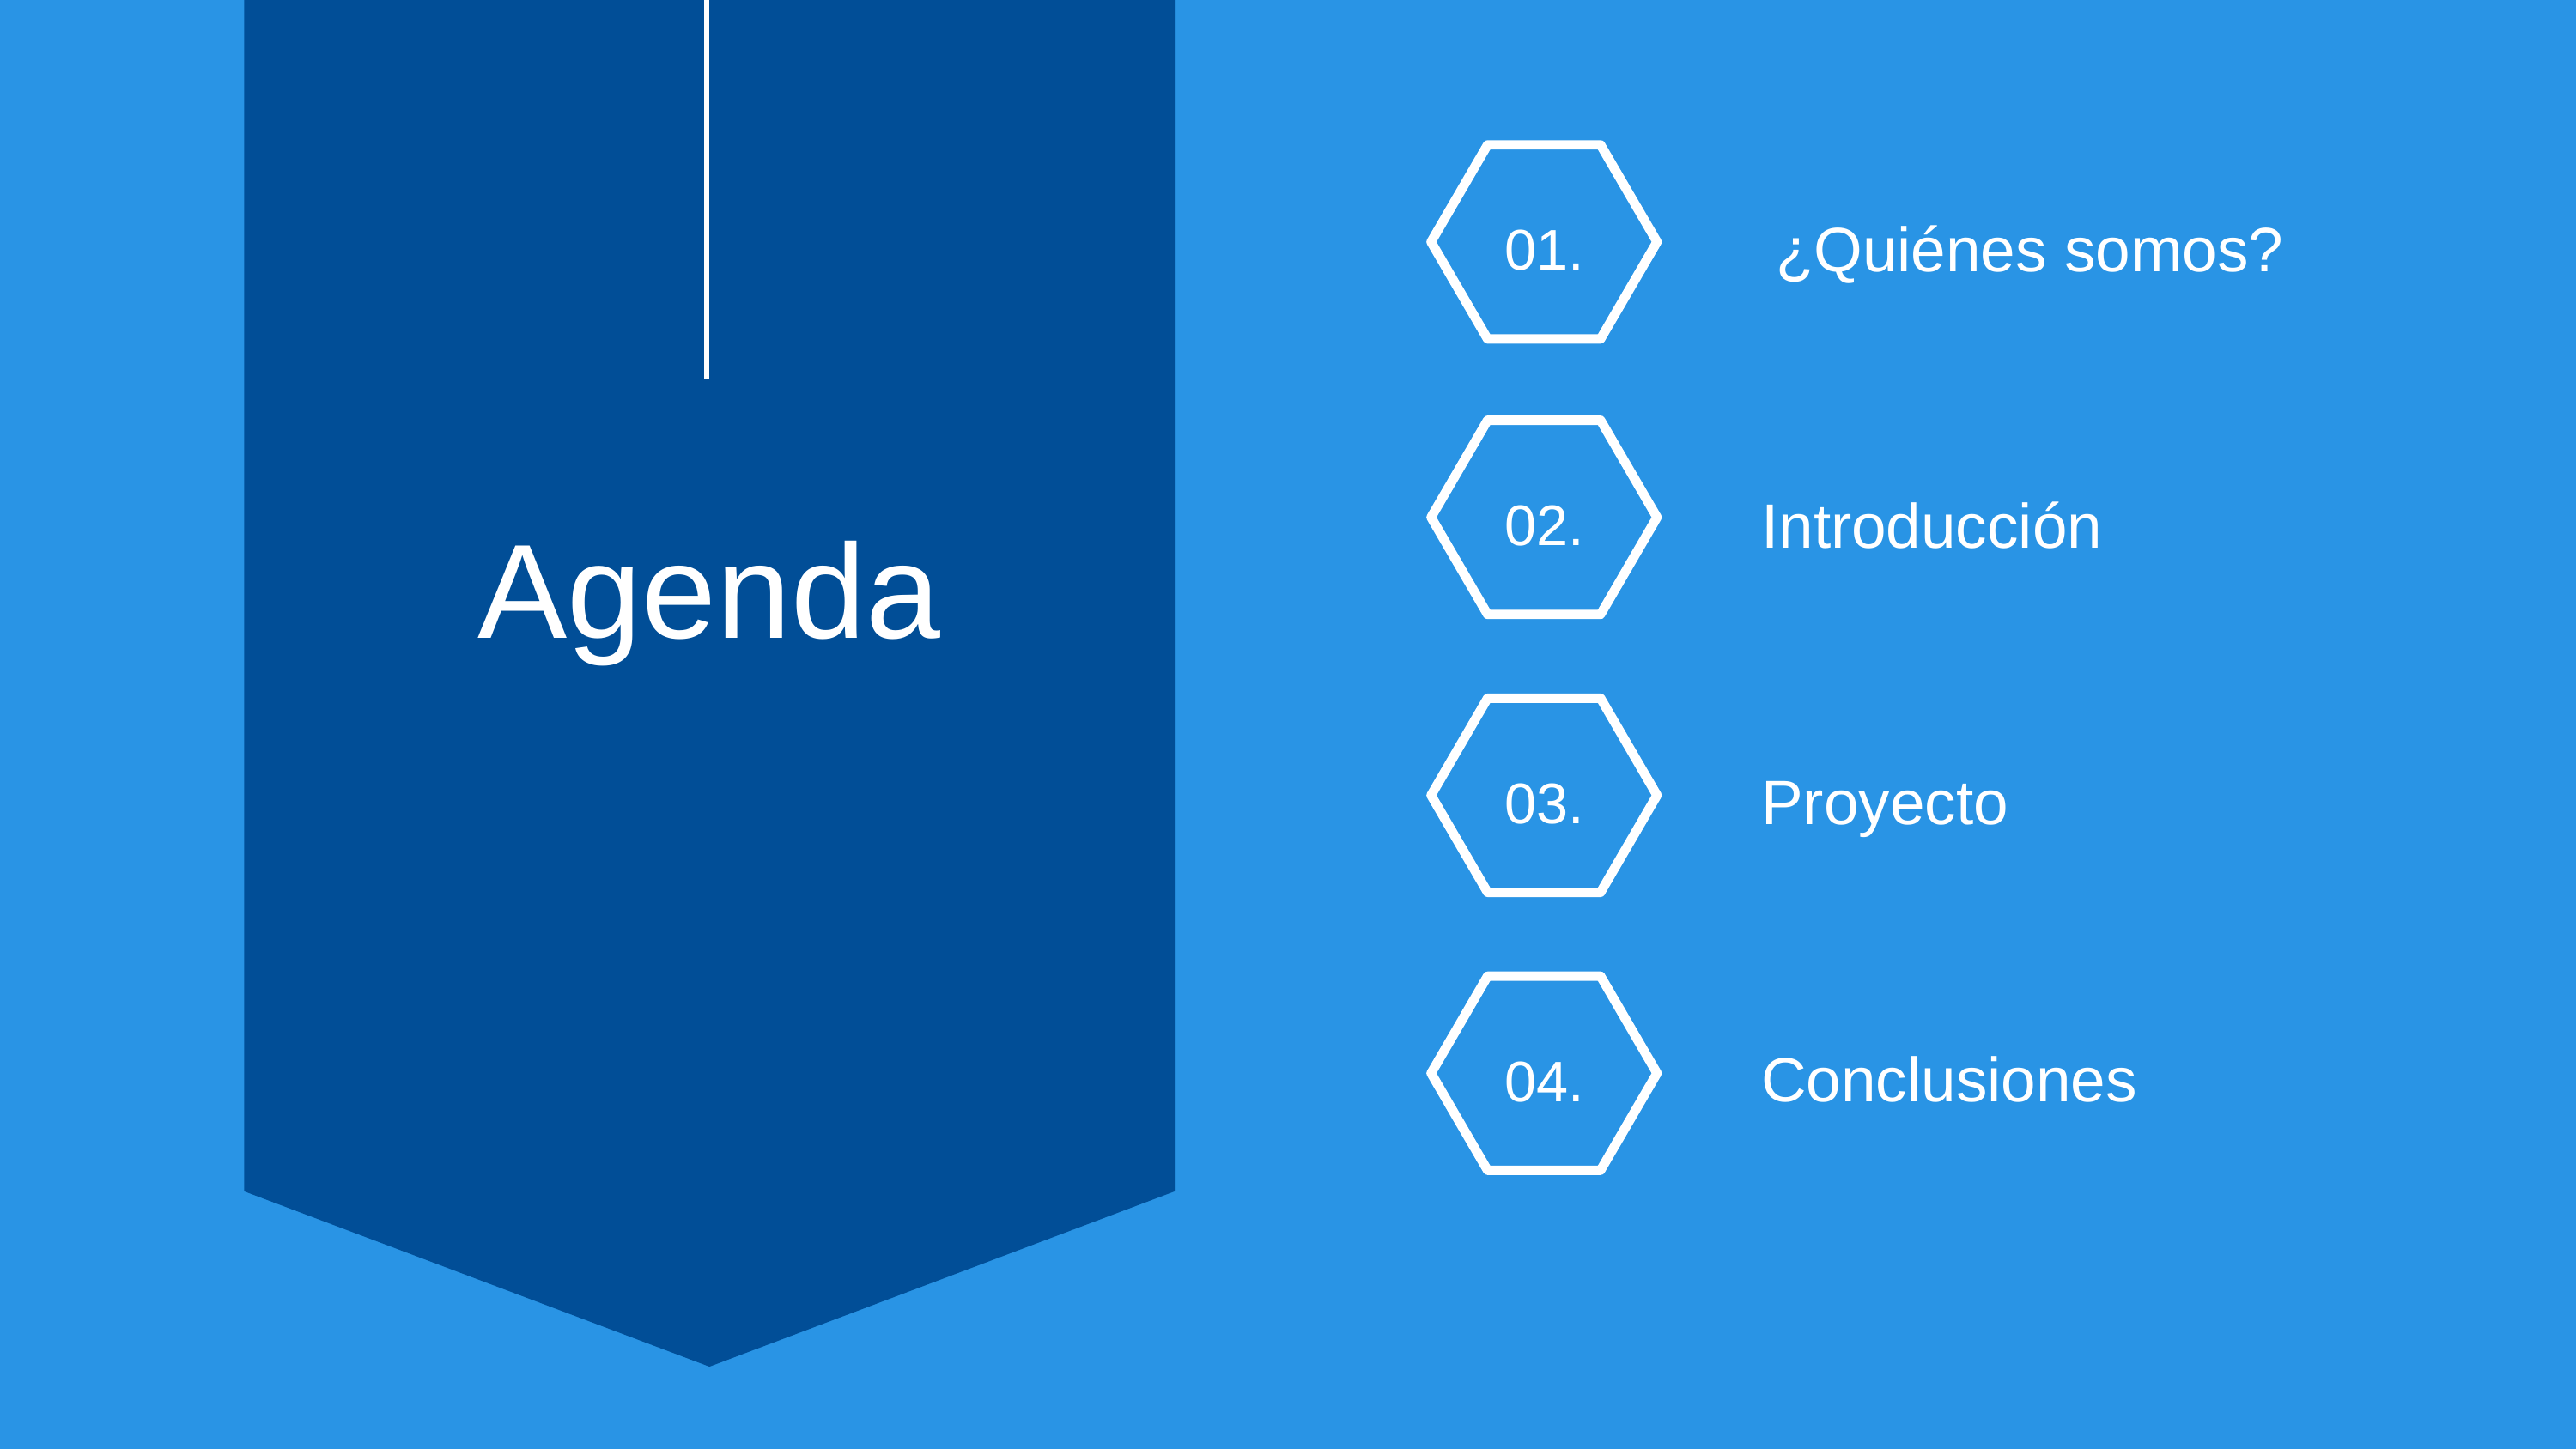

01.
¿Quiénes somos?

02.
Introducción
Agenda

03.
Proyecto

04.
Conclusiones